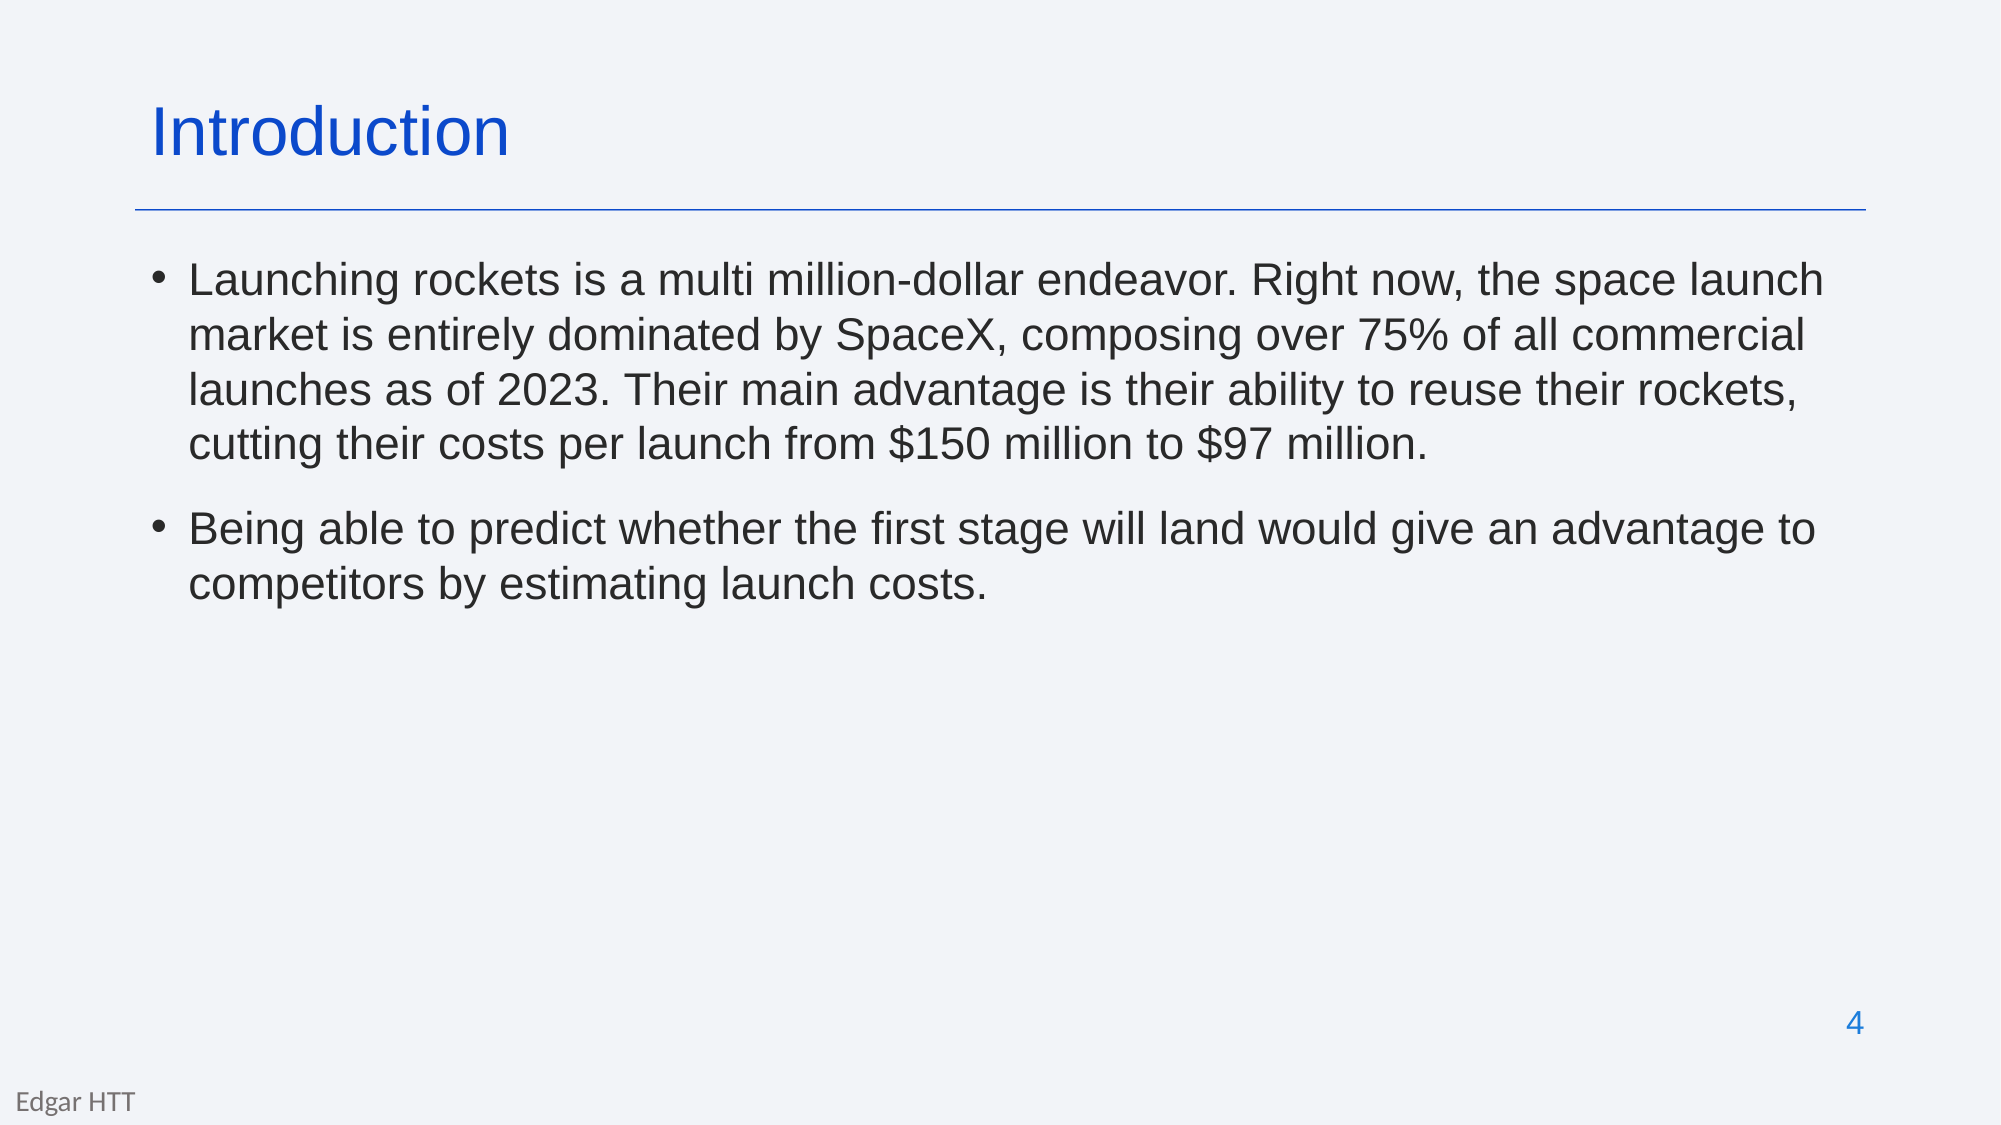

Introduction
Launching rockets is a multi million-dollar endeavor. Right now, the space launch market is entirely dominated by SpaceX, composing over 75% of all commercial launches as of 2023. Their main advantage is their ability to reuse their rockets, cutting their costs per launch from $150 million to $97 million.
Being able to predict whether the first stage will land would give an advantage to competitors by estimating launch costs.
4